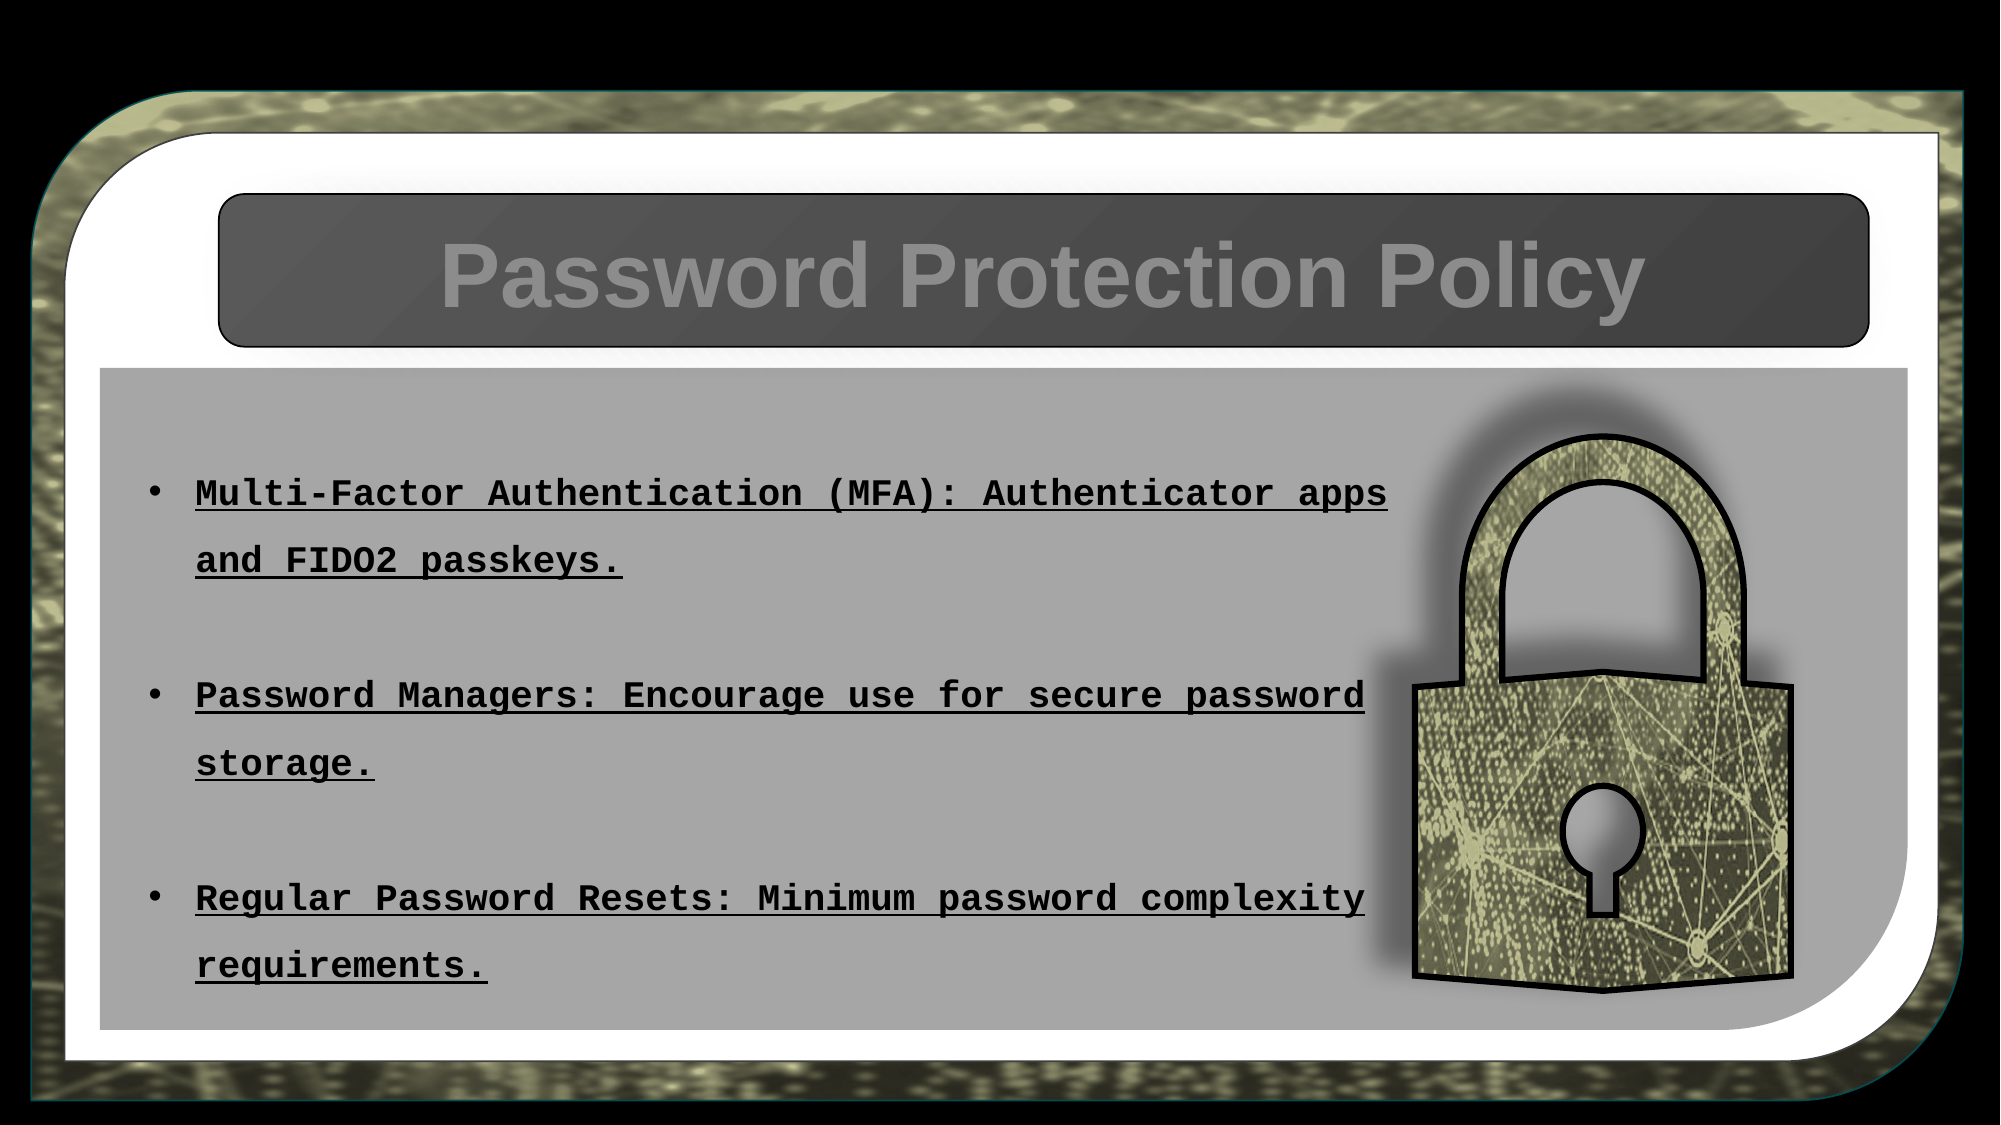

Password Protection Policy

Multi-Factor Authentication (MFA): Authenticator apps and FIDO2 passkeys.

Password Managers: Encourage use for secure password storage.

Regular Password Resets: Minimum password complexity requirements.